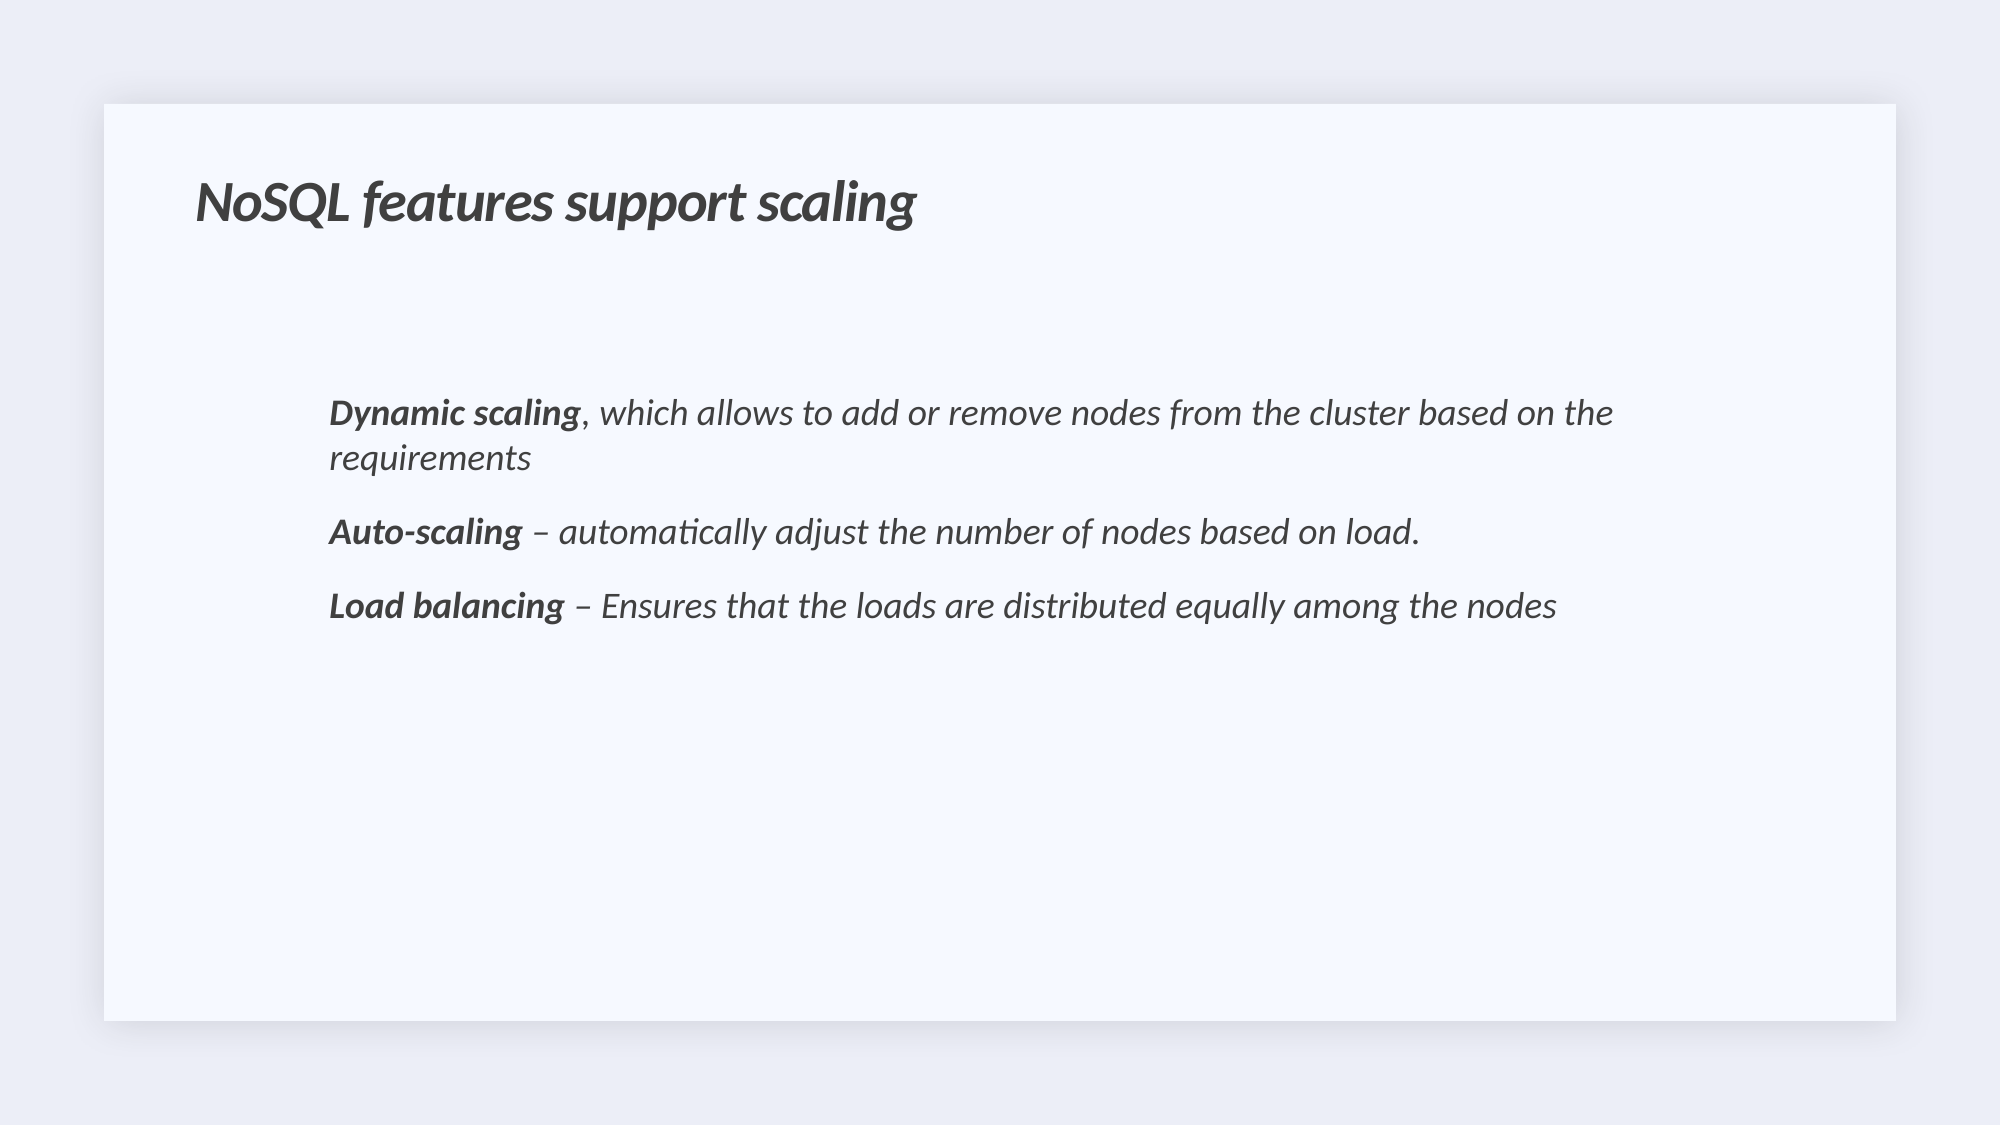

# NoSQL features support scaling
Dynamic scaling, which allows to add or remove nodes from the cluster based on the requirements
Auto-scaling – automatically adjust the number of nodes based on load.
Load balancing – Ensures that the loads are distributed equally among the nodes